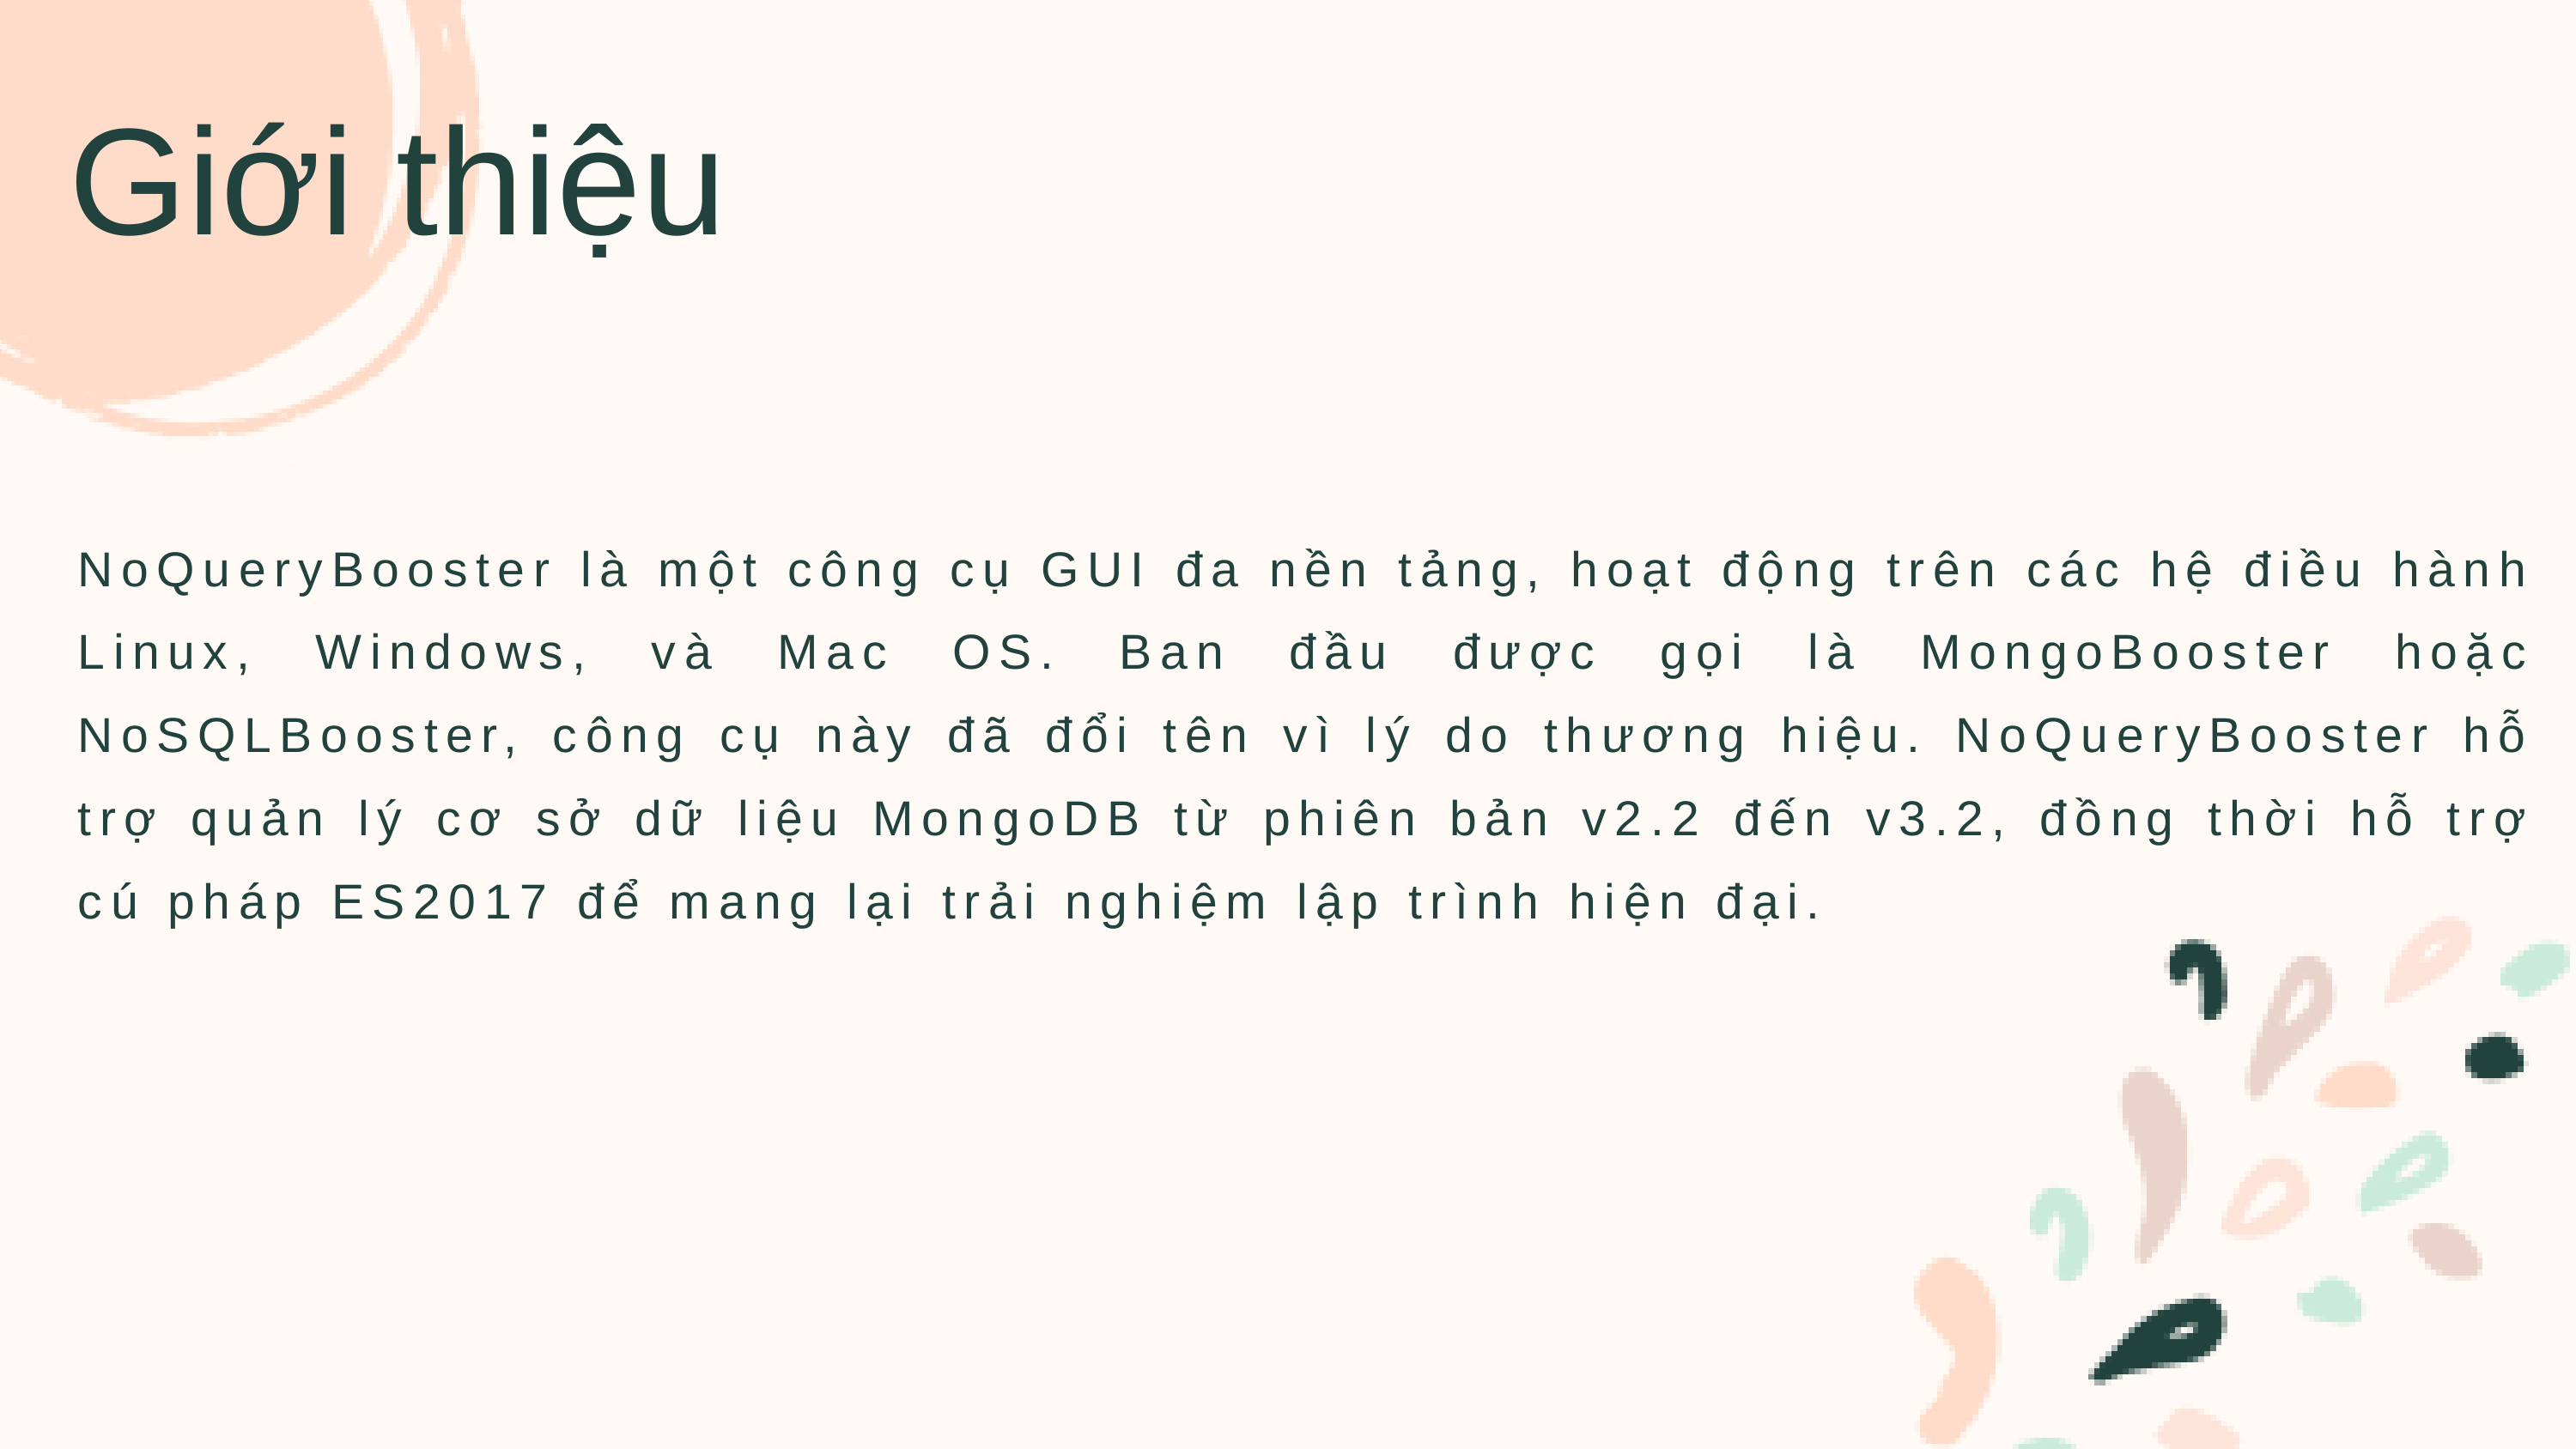

Giới thiệu
NoQueryBooster là một công cụ GUI đa nền tảng, hoạt động trên các hệ điều hành Linux, Windows, và Mac OS. Ban đầu được gọi là MongoBooster hoặc NoSQLBooster, công cụ này đã đổi tên vì lý do thương hiệu. NoQueryBooster hỗ trợ quản lý cơ sở dữ liệu MongoDB từ phiên bản v2.2 đến v3.2, đồng thời hỗ trợ cú pháp ES2017 để mang lại trải nghiệm lập trình hiện đại.